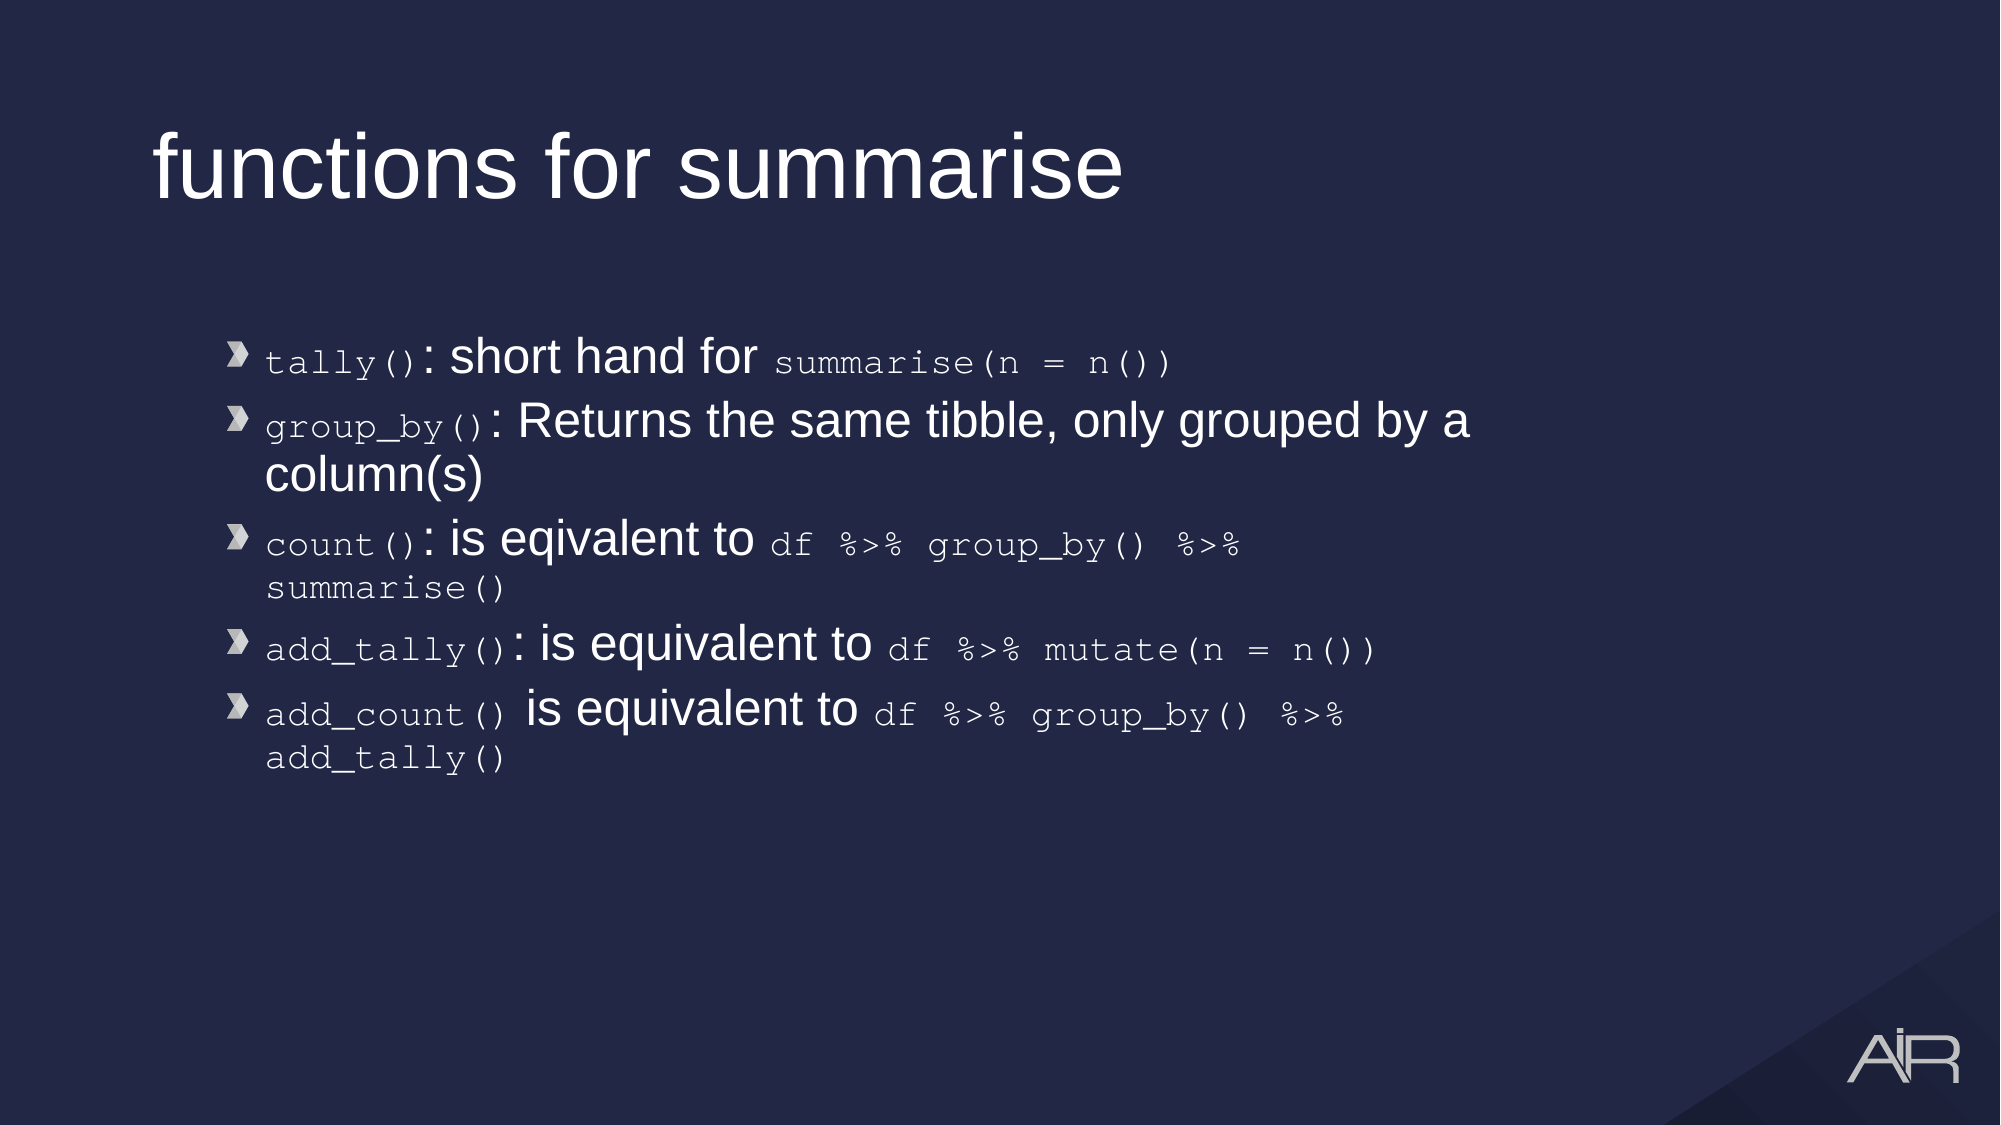

# functions for summarise
tally(): short hand for summarise(n = n())
group_by(): Returns the same tibble, only grouped by a column(s)
count(): is eqivalent to df %>% group_by() %>% summarise()
add_tally(): is equivalent to df %>% mutate(n = n())
add_count() is equivalent to df %>% group_by() %>% add_tally()